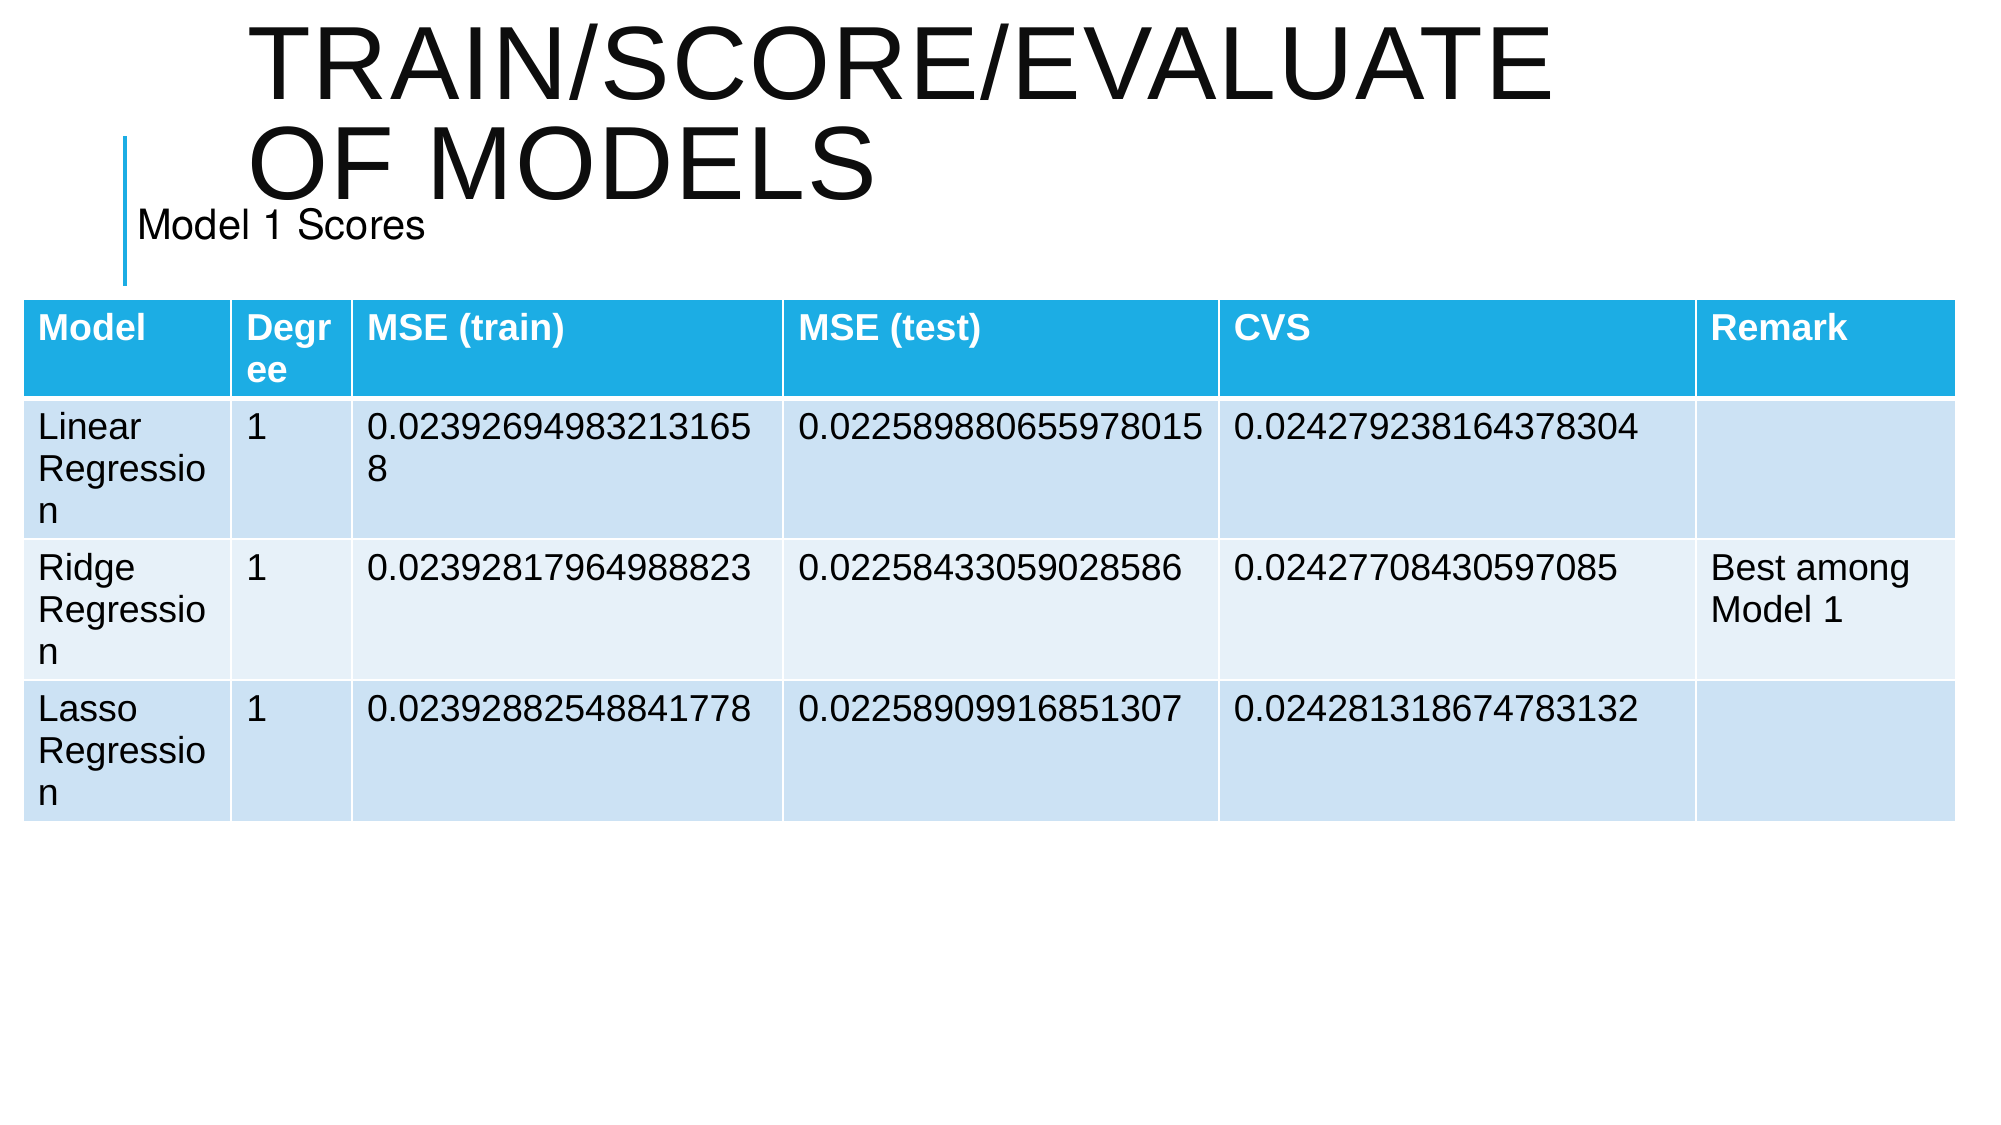

# Train/score/evaluate of models
Model 1 Scores
| Model | Degree | MSE (train) | MSE (test) | CVS | Remark |
| --- | --- | --- | --- | --- | --- |
| Linear Regression | 1 | 0.023926949832131658 | 0.022589880655978015 | 0.024279238164378304 |  |
| Ridge Regression | 1 | 0.02392817964988823 | 0.02258433059028586 | 0.02427708430597085 | Best among Model 1 |
| Lasso Regression | 1 | 0.02392882548841778 | 0.02258909916851307 | 0.024281318674783132 |  |